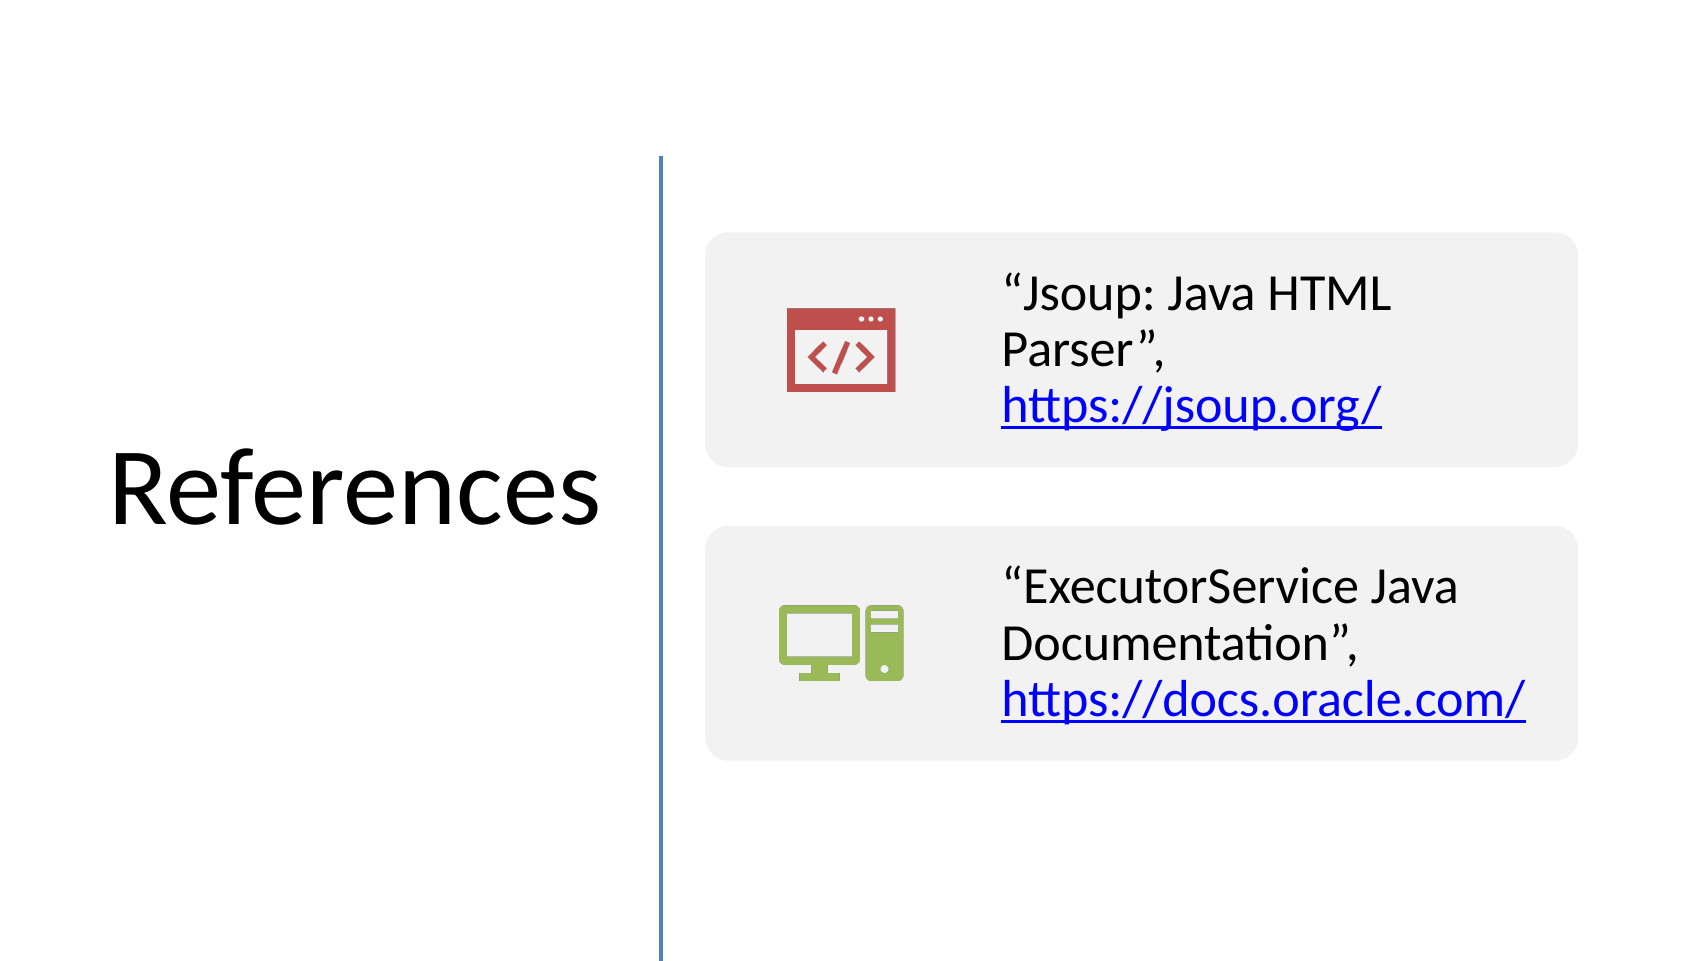

# References
“Jsoup: Java HTML Parser”, https://jsoup.org/
“ExecutorService Java Documentation”, https://docs.oracle.com/